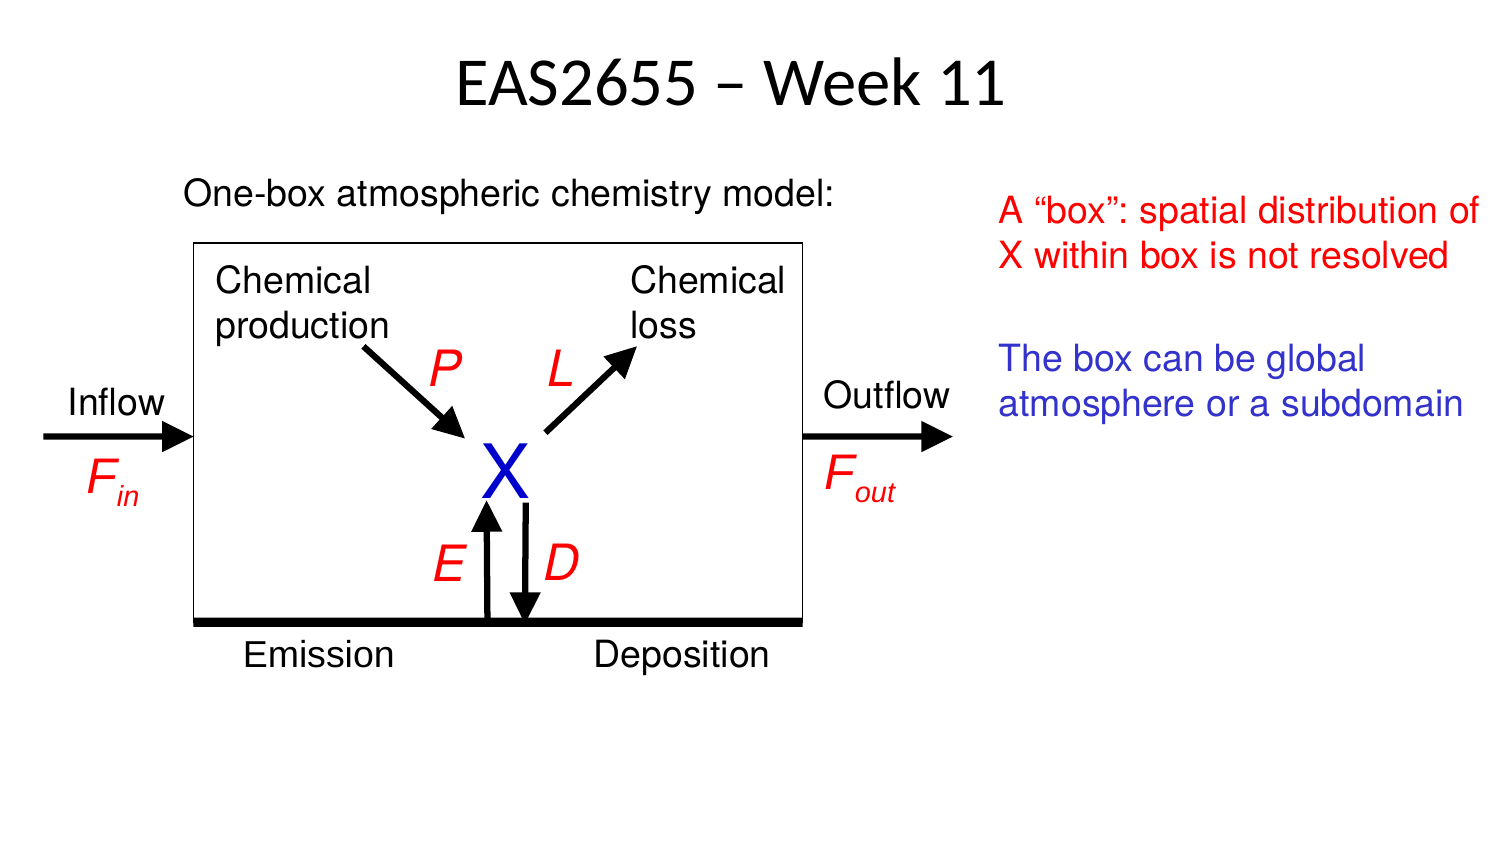

EAS2655 – Week 11
One-box atmospheric chemistry model:
A “box”: spatial distribution of X within box is not resolved

Chemical
production
Chemical
loss
L
P

Outflow
Inflow
X
Fout

Fin

D
E

Deposition
Emission
The box can be global atmosphere or a subdomain